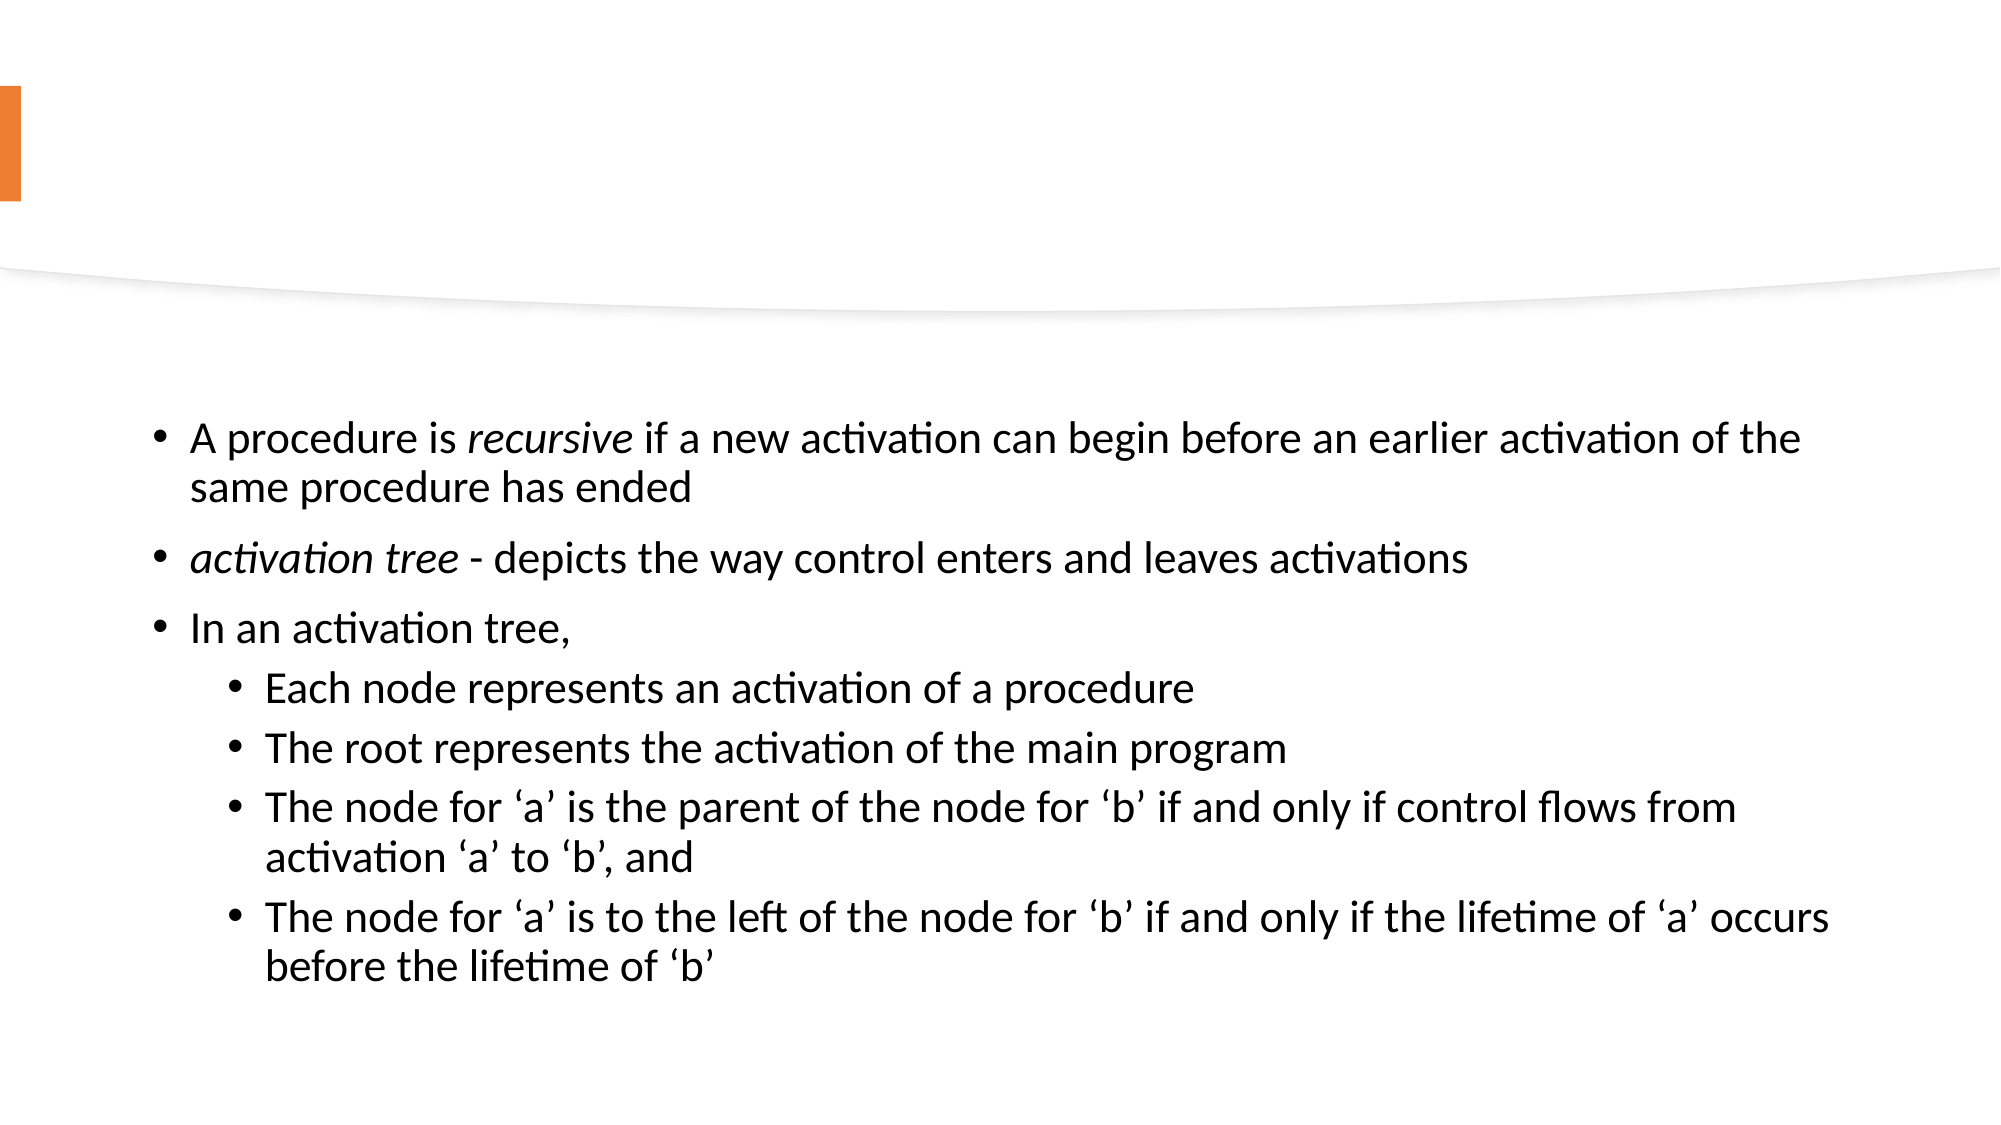

A procedure is recursive if a new activation can begin before an earlier activation of the same procedure has ended
activation tree - depicts the way control enters and leaves activations
In an activation tree,
Each node represents an activation of a procedure
The root represents the activation of the main program
The node for ‘a’ is the parent of the node for ‘b’ if and only if control flows from activation ‘a’ to ‘b’, and
The node for ‘a’ is to the left of the node for ‘b’ if and only if the lifetime of ‘a’ occurs before the lifetime of ‘b’